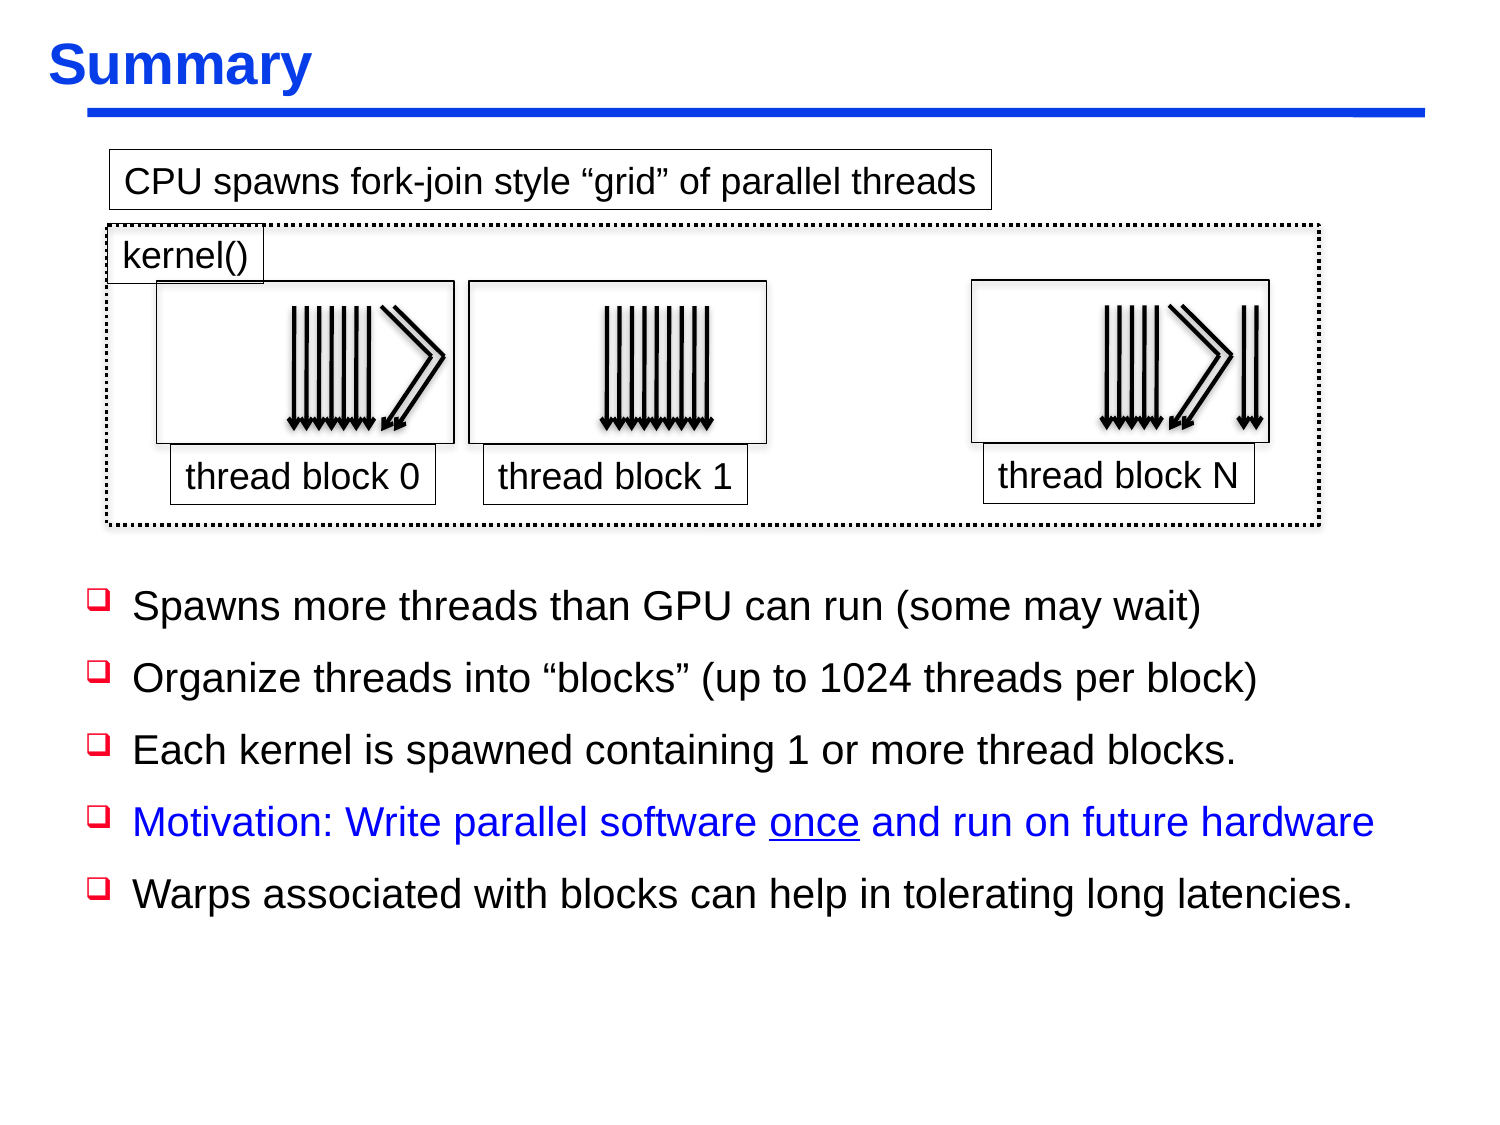

# Summary
CPU spawns fork-join style “grid” of parallel threads
kernel()

thread block N
thread block 0
thread block 1
Spawns more threads than GPU can run (some may wait)
Organize threads into “blocks” (up to 1024 threads per block)
Each kernel is spawned containing 1 or more thread blocks.
Motivation: Write parallel software once and run on future hardware
Warps associated with blocks can help in tolerating long latencies.